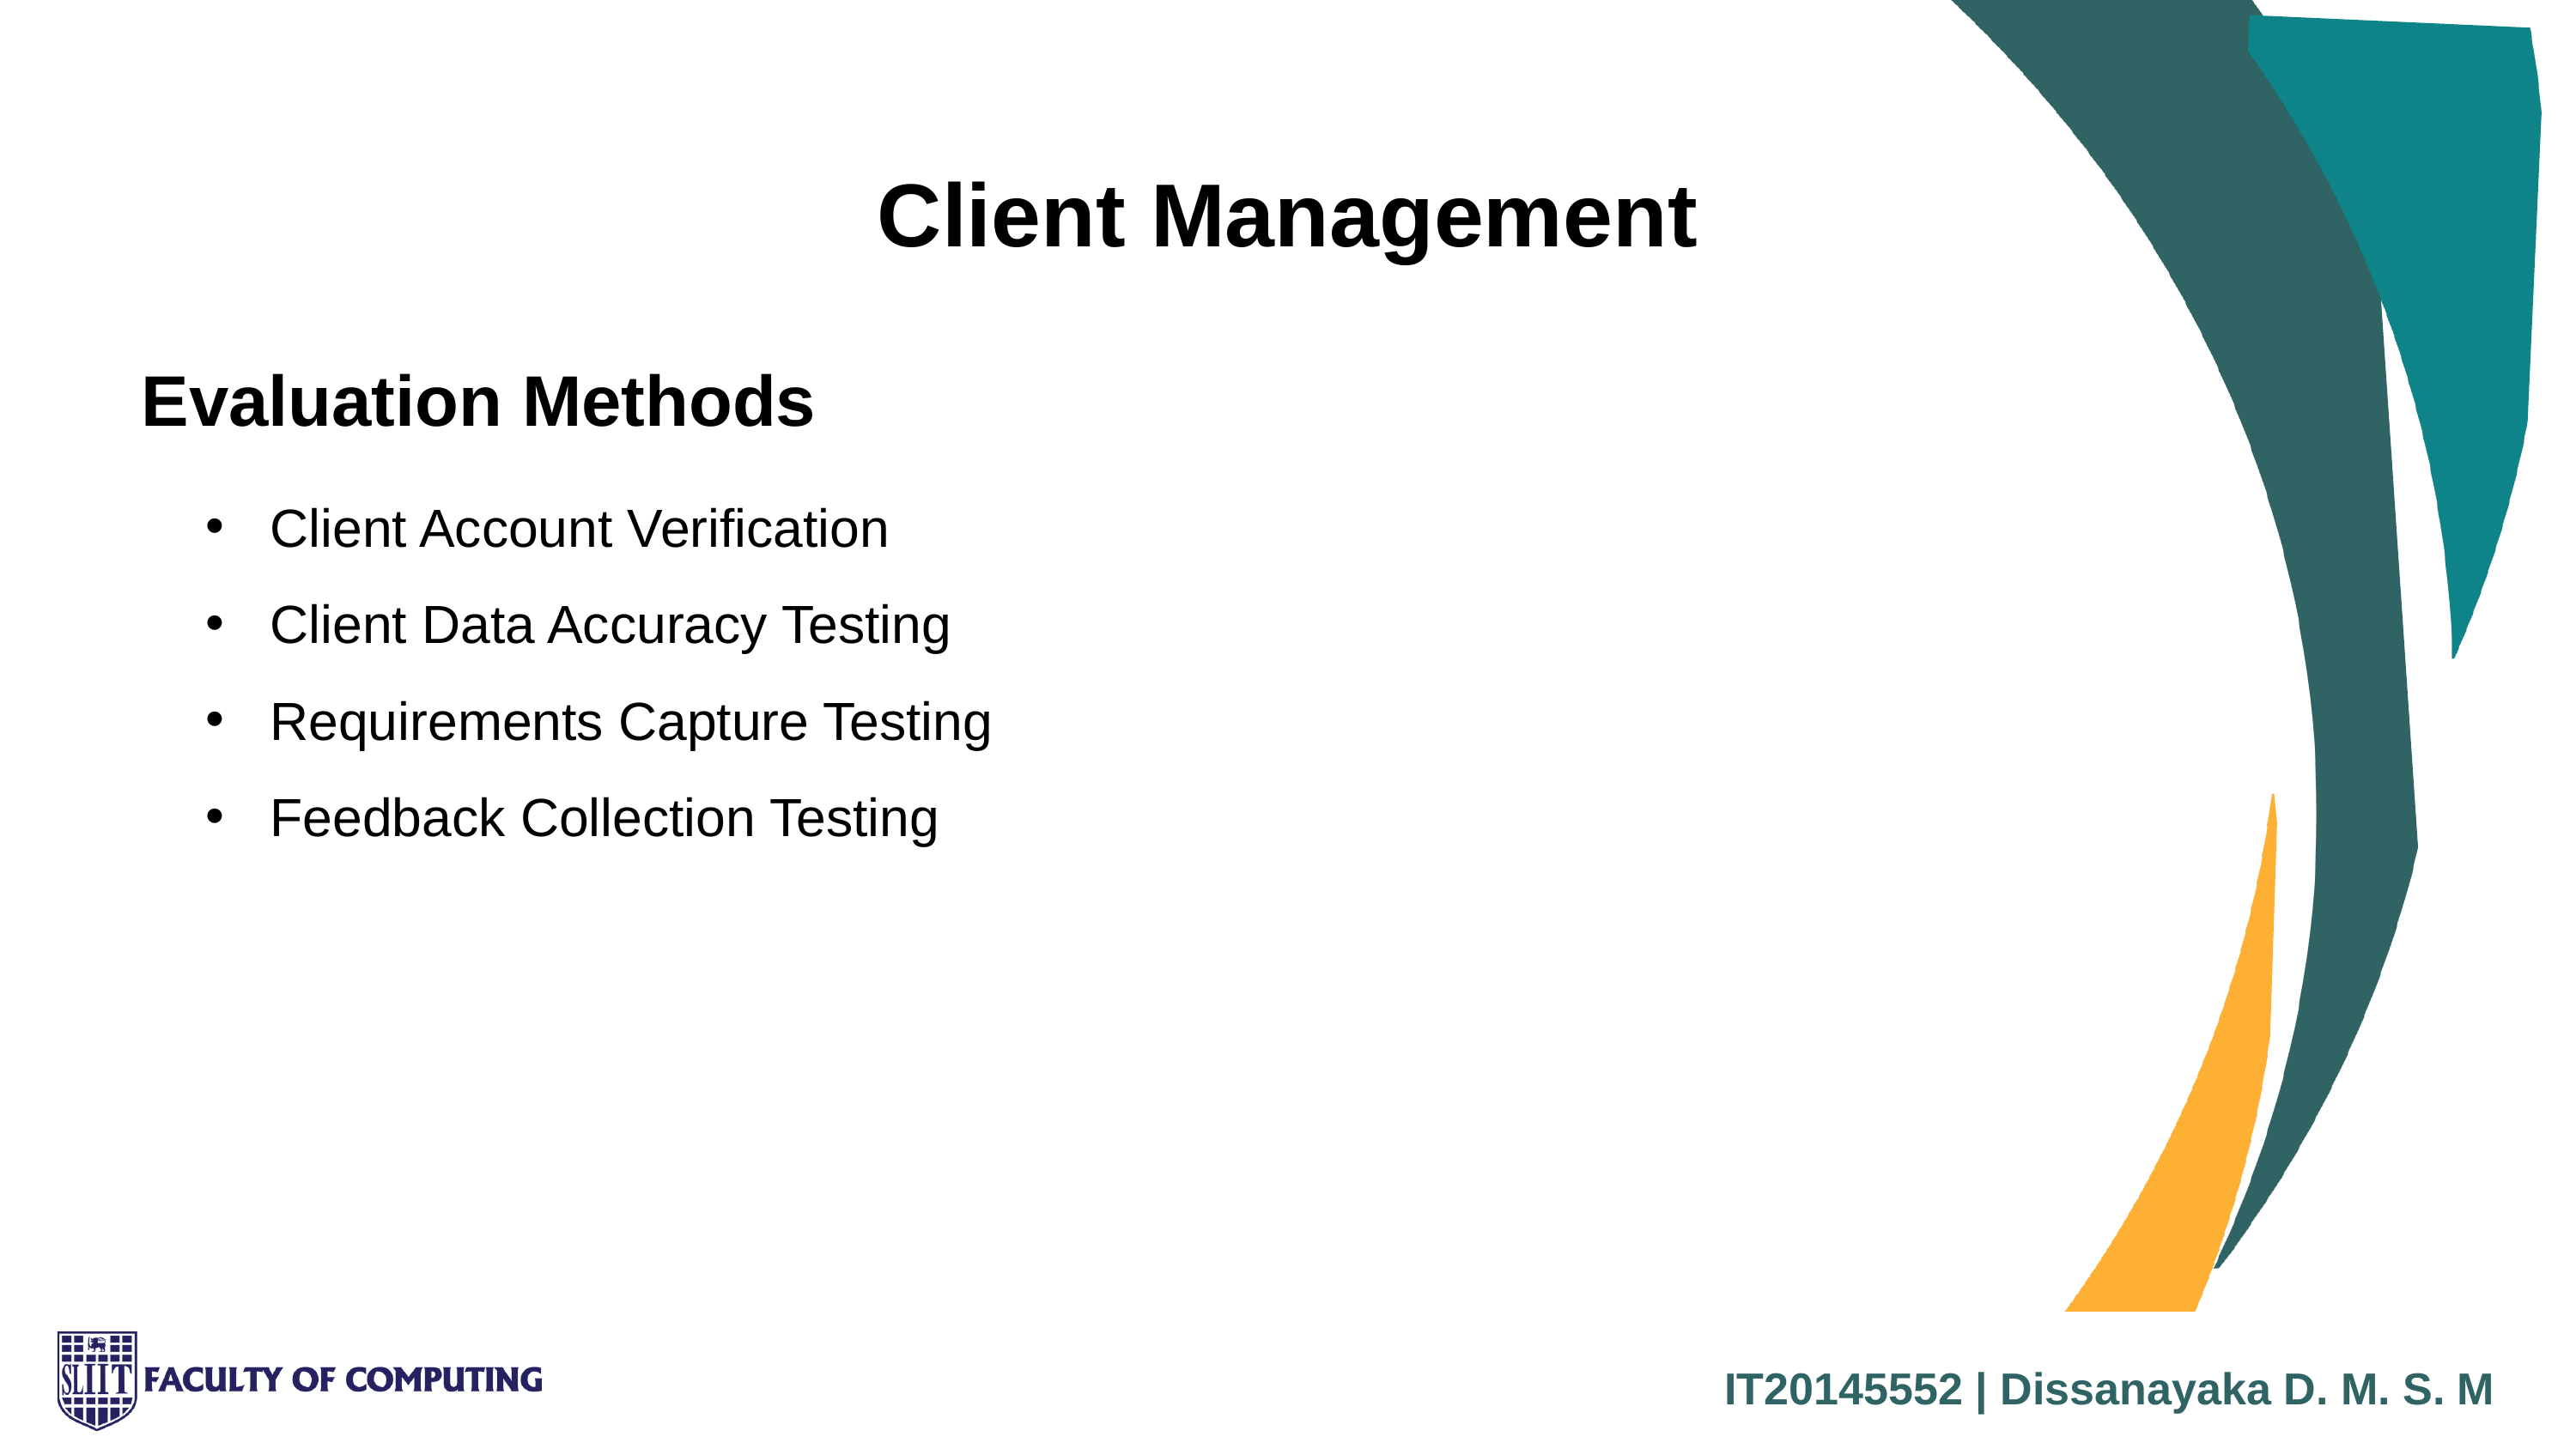

Client Management
Evaluation Methods
Client Account Verification
Client Data Accuracy Testing
Requirements Capture Testing
Feedback Collection Testing

IT20145552 | Dissanayaka D. M. S. M